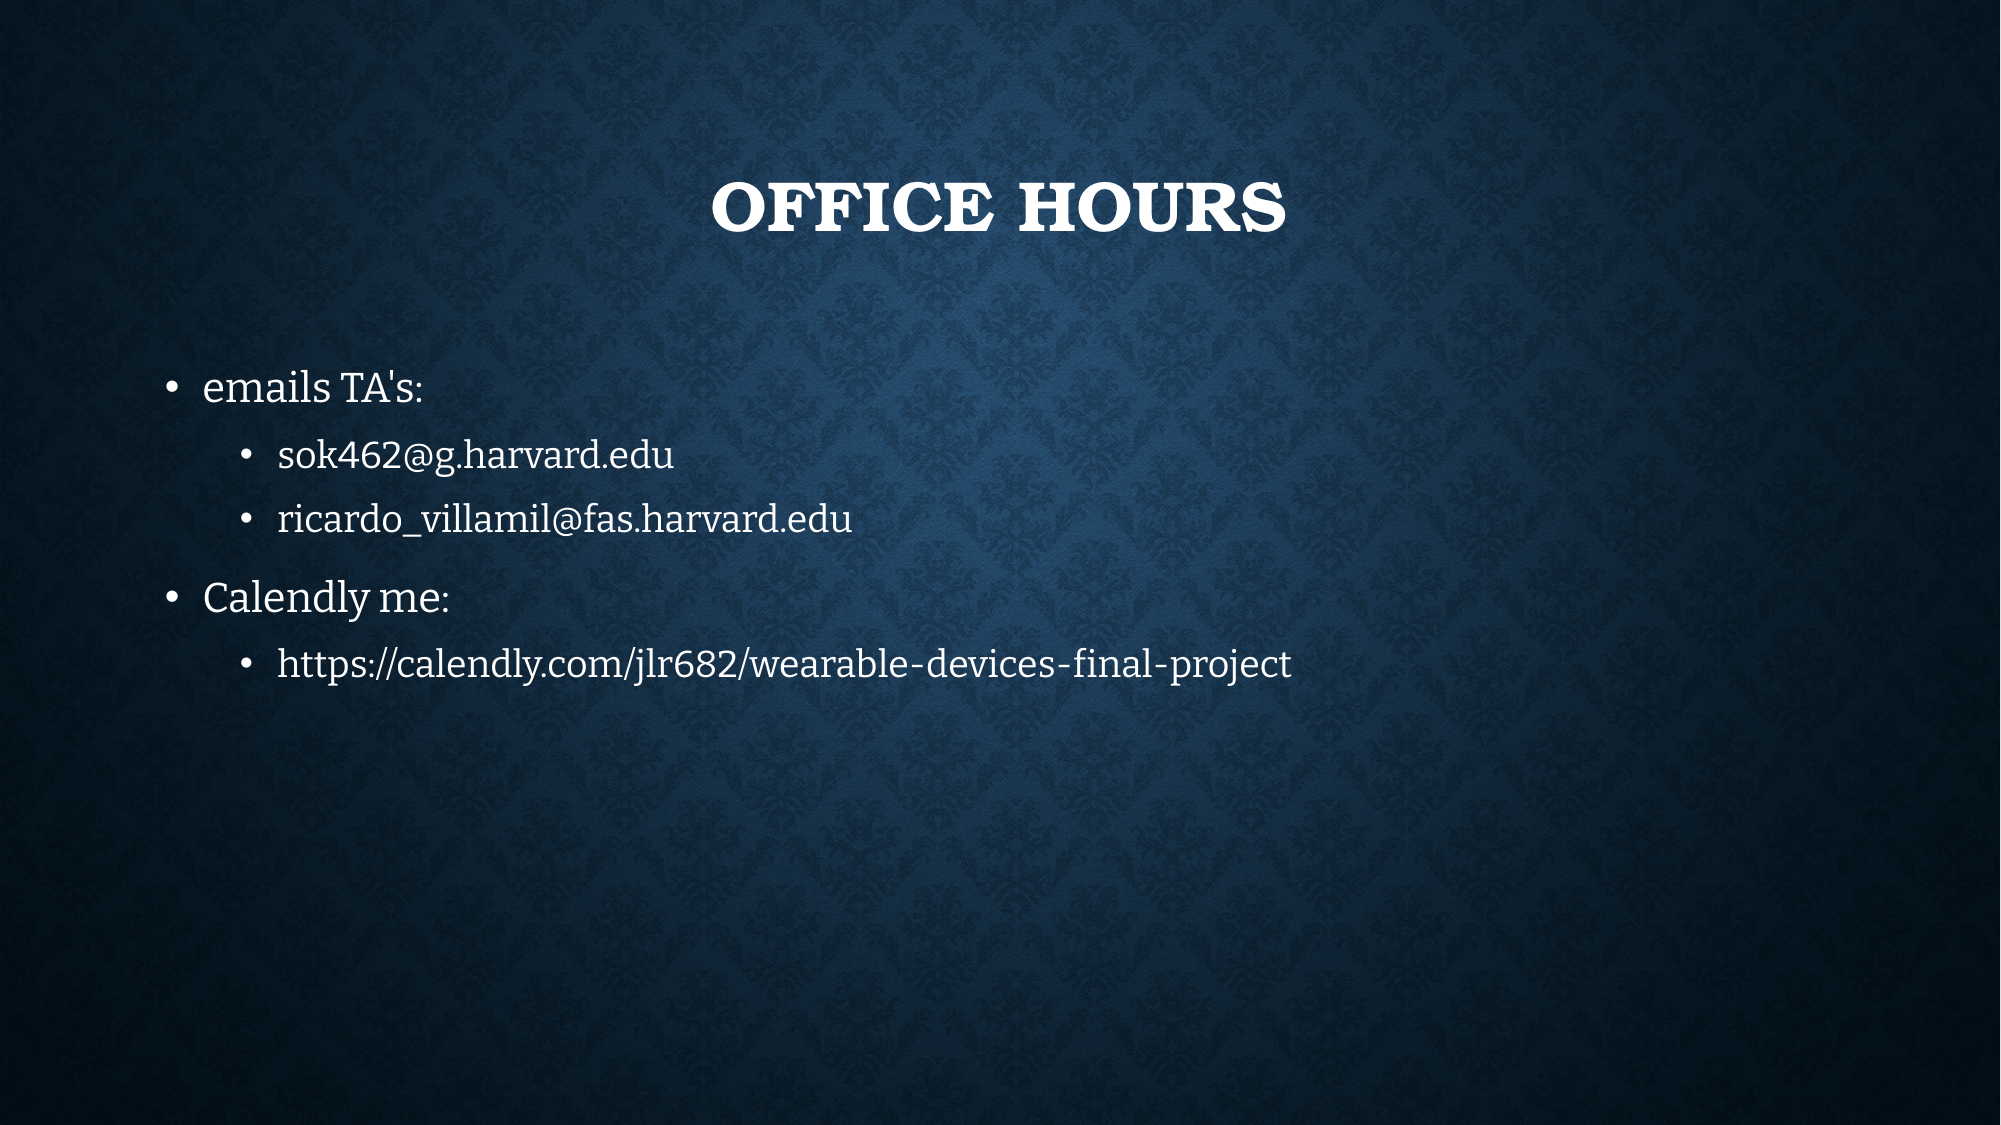

# Office hours
emails TA's:
sok462@g.harvard.edu
ricardo_villamil@fas.harvard.edu
Calendly me:
https://calendly.com/jlr682/wearable-devices-final-project